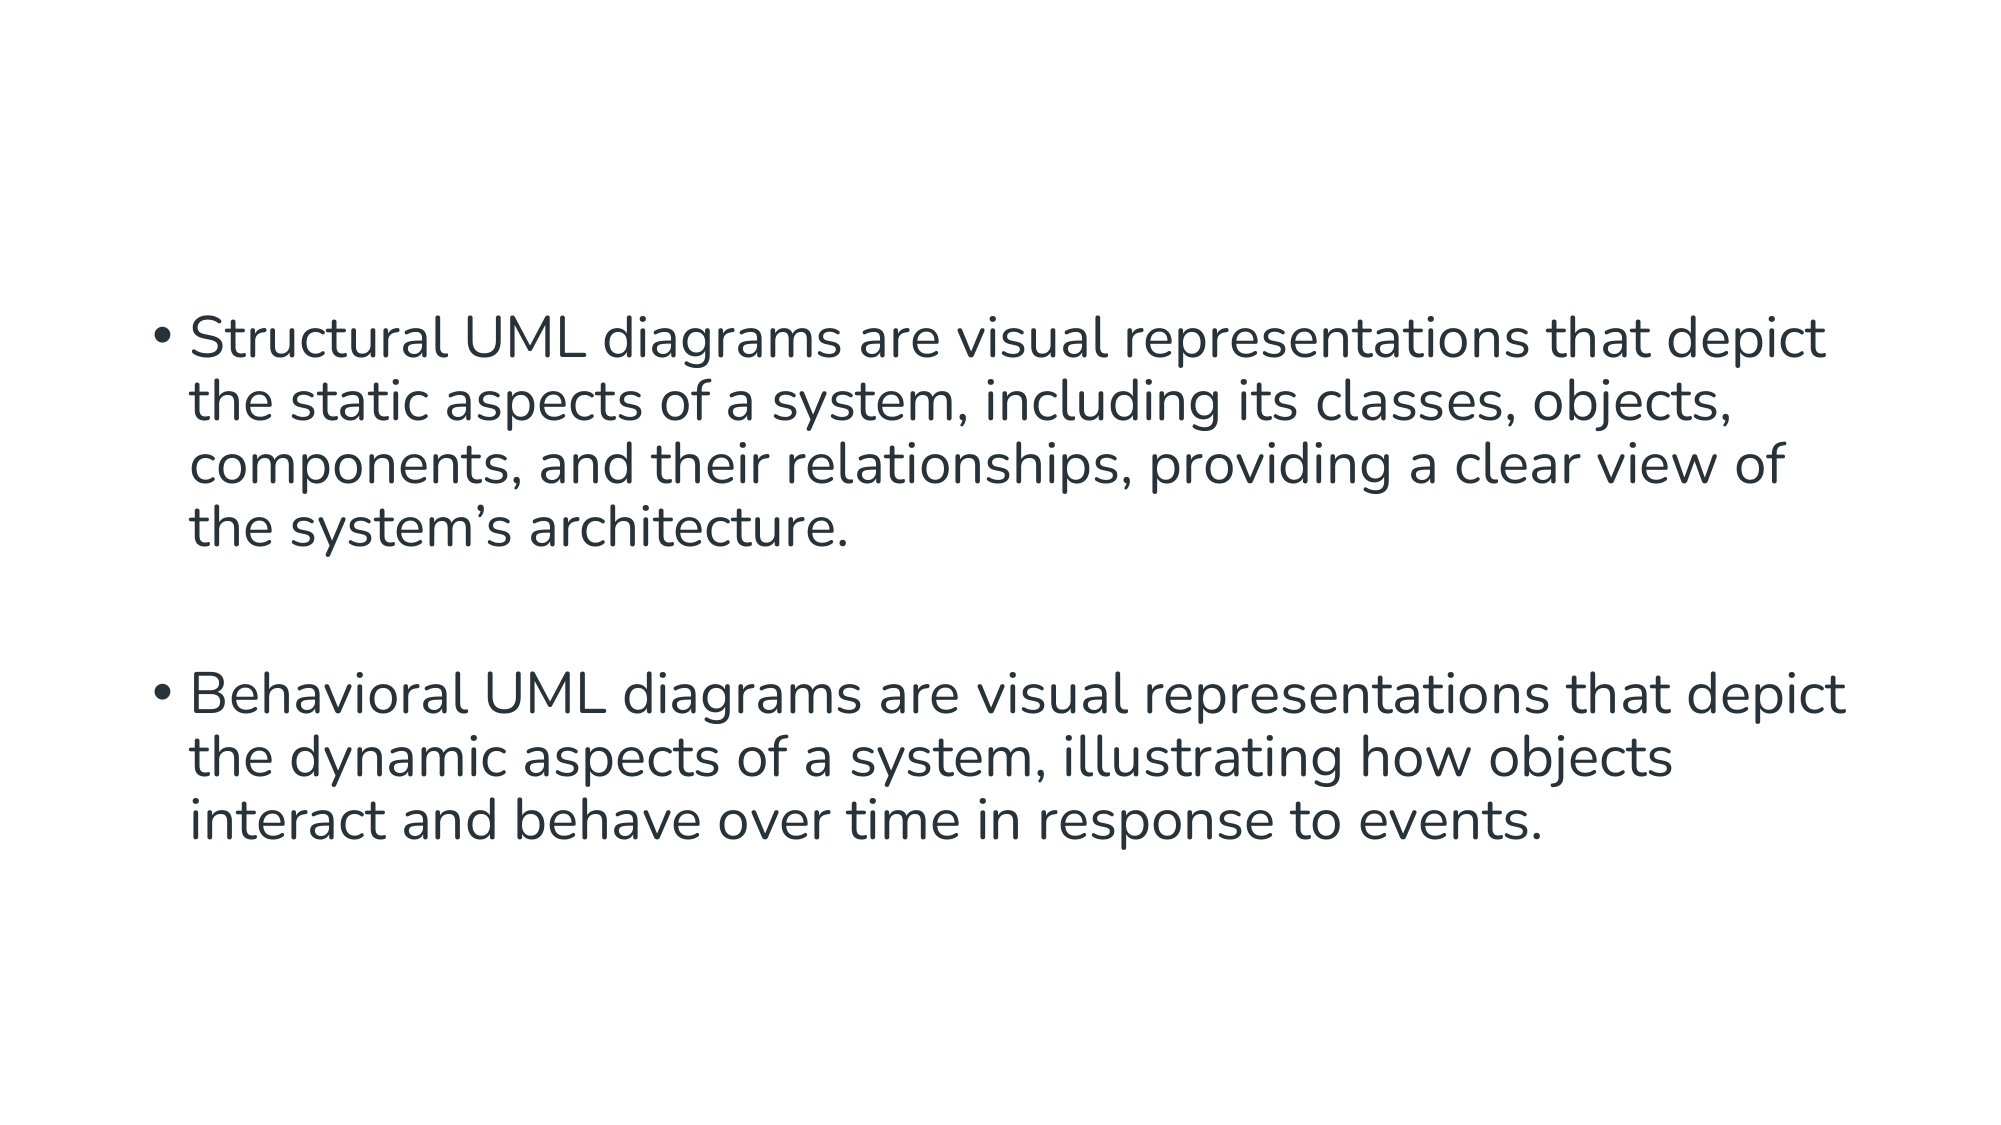

#
Structural UML diagrams are visual representations that depict the static aspects of a system, including its classes, objects, components, and their relationships, providing a clear view of the system’s architecture.

Behavioral UML diagrams are visual representations that depict the dynamic aspects of a system, illustrating how objects interact and behave over time in response to events.